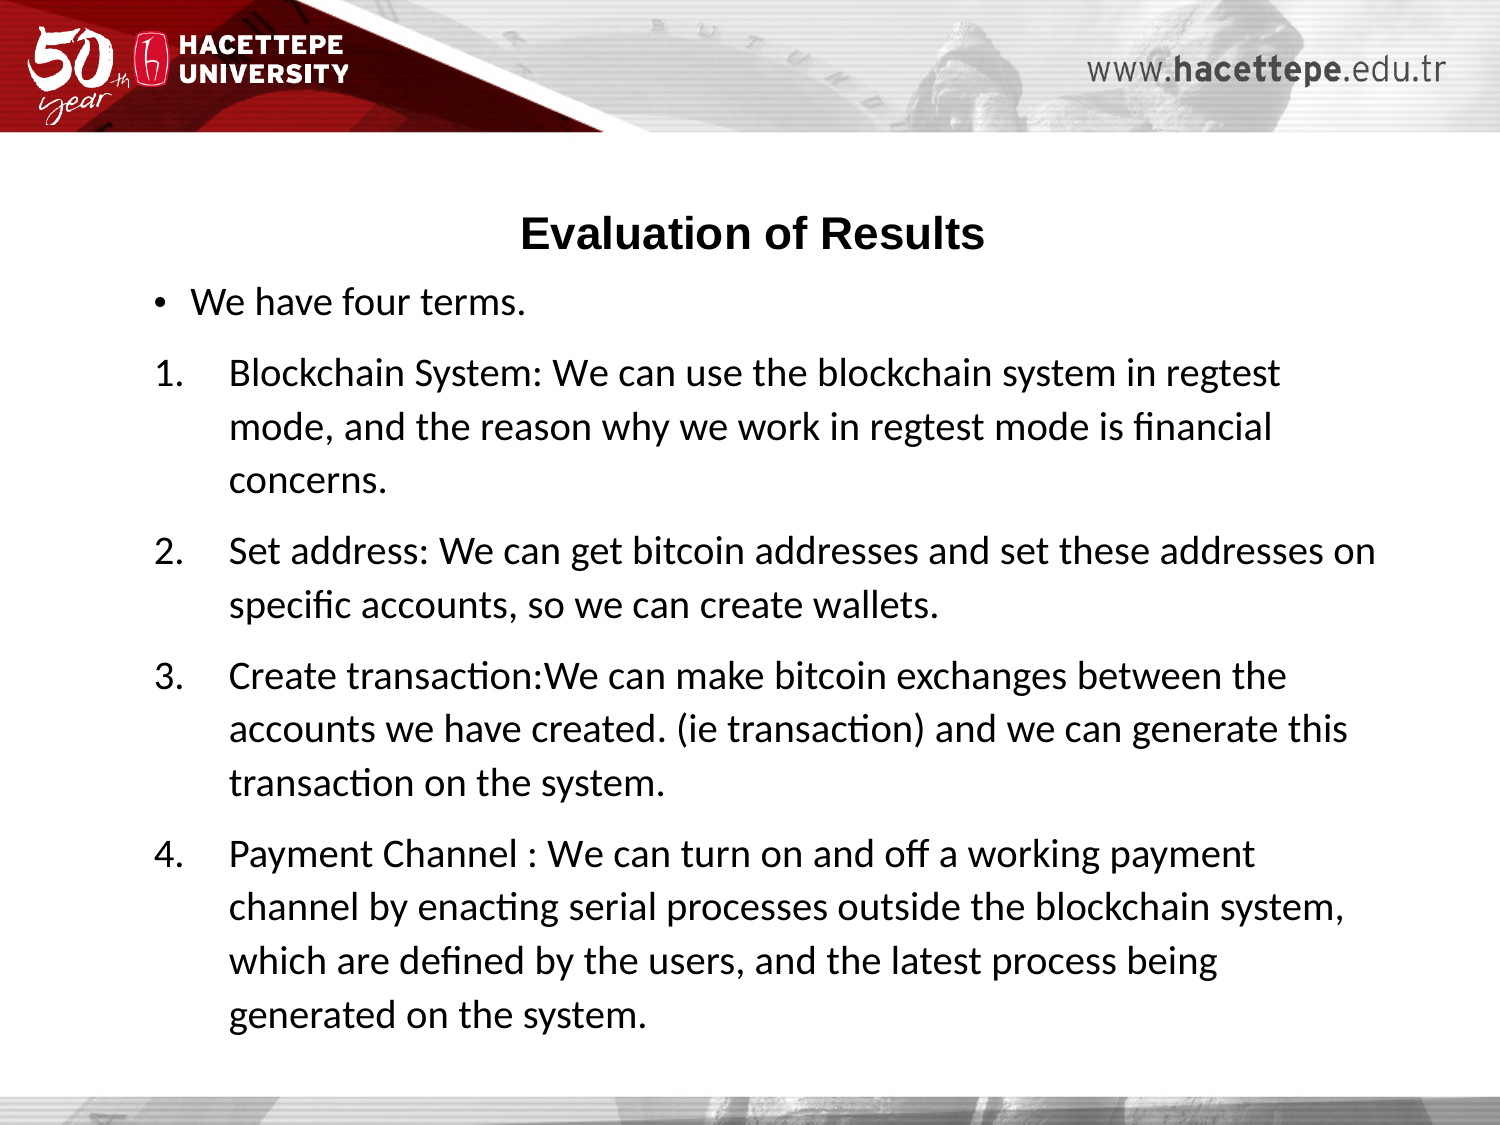

Evaluation of Results
We have four terms.
Blockchain System: We can use the blockchain system in regtest mode, and the reason why we work in regtest mode is financial concerns.
Set address: We can get bitcoin addresses and set these addresses on specific accounts, so we can create wallets.
Create transaction:We can make bitcoin exchanges between the accounts we have created. (ie transaction) and we can generate this transaction on the system.
Payment Channel : We can turn on and off a working payment channel by enacting serial processes outside the blockchain system, which are defined by the users, and the latest process being generated on the system.